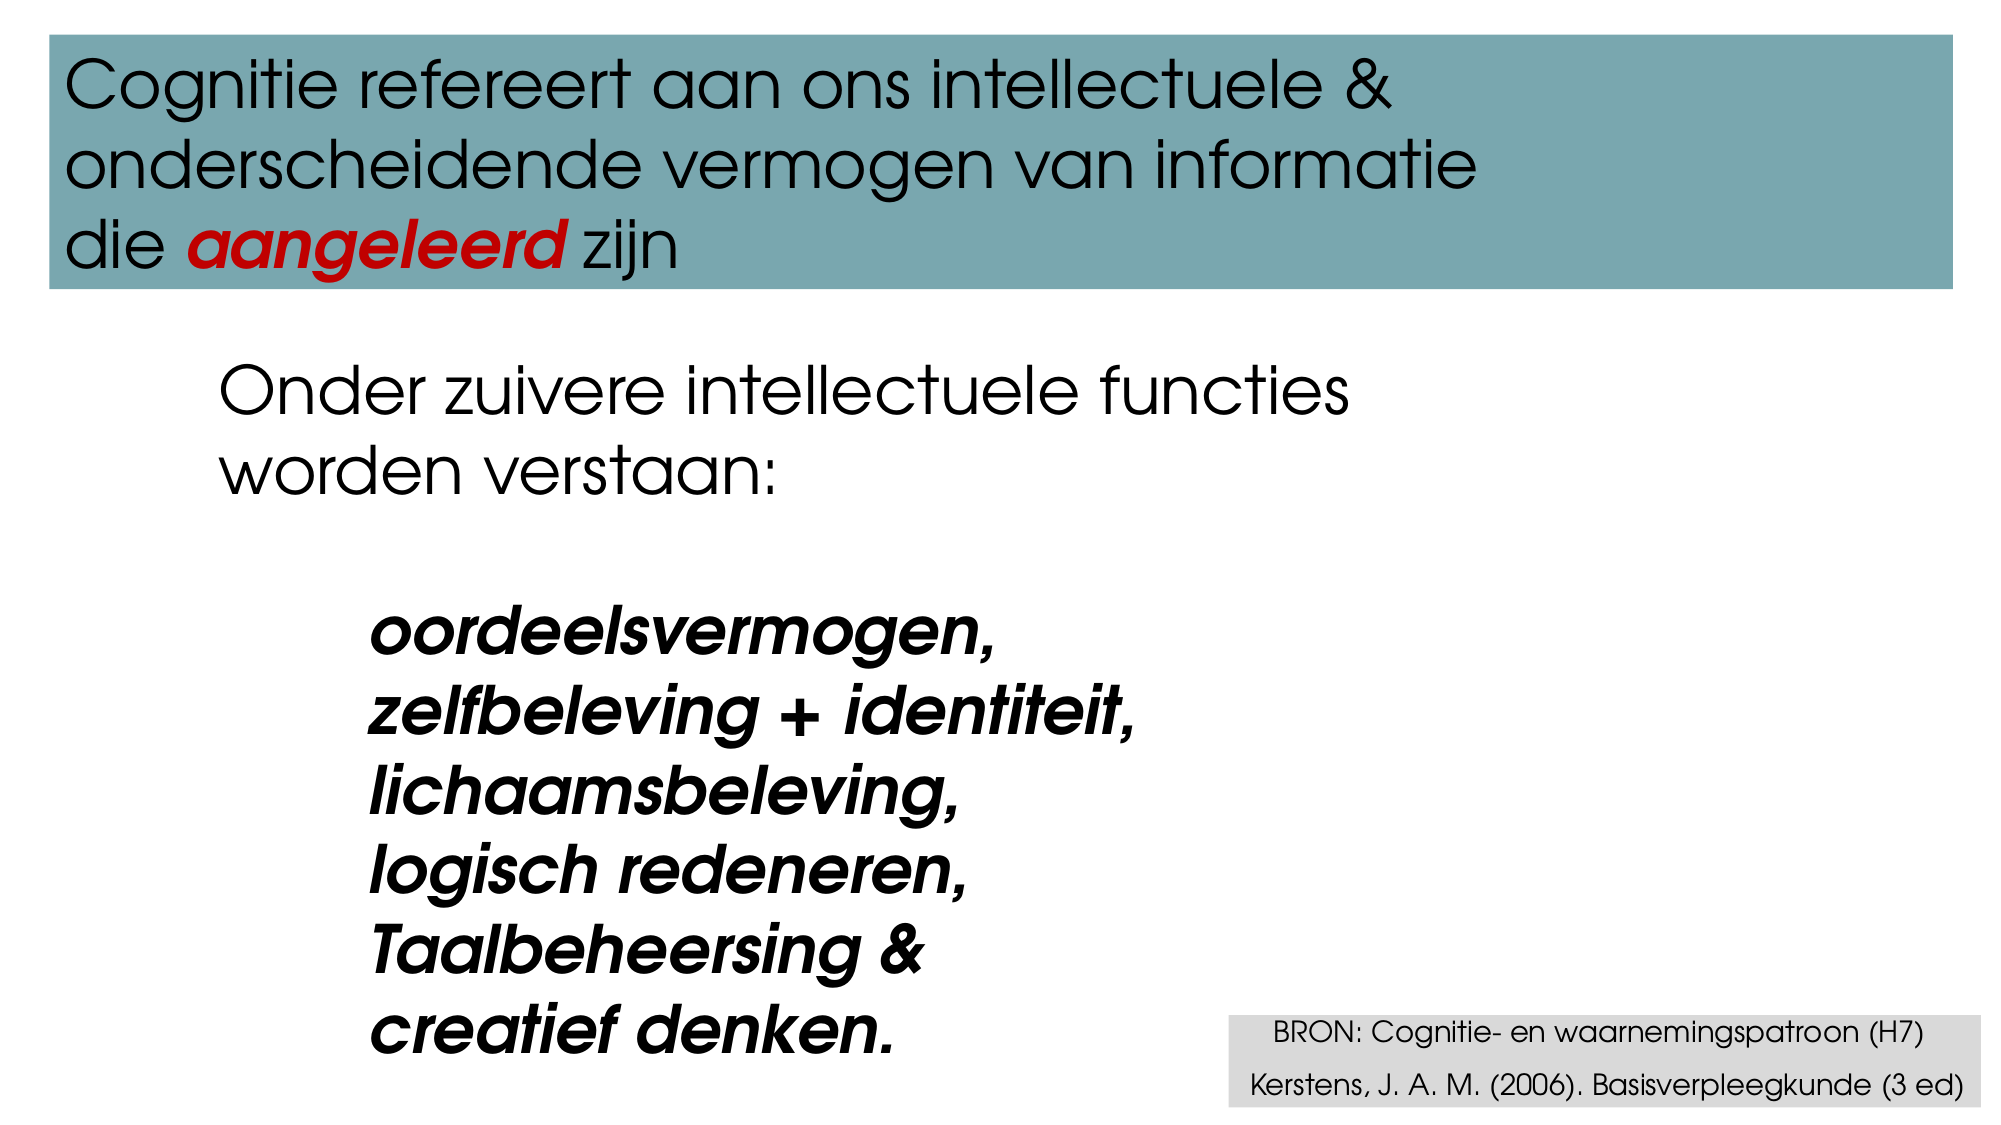

Cognitie refereert aan ons intellectuele & onderscheidende vermogen van informatie
die aangeleerd zijn
Onder zuivere intellectuele functies
worden verstaan:

oordeelsvermogen,
zelfbeleving + identiteit,
lichaamsbeleving,
logisch redeneren,
Taalbeheersing &
creatief denken.
BRON: Cognitie- en waarnemingspatroon (H7)
Kerstens, J. A. M. (2006). Basisverpleegkunde (3 ed)